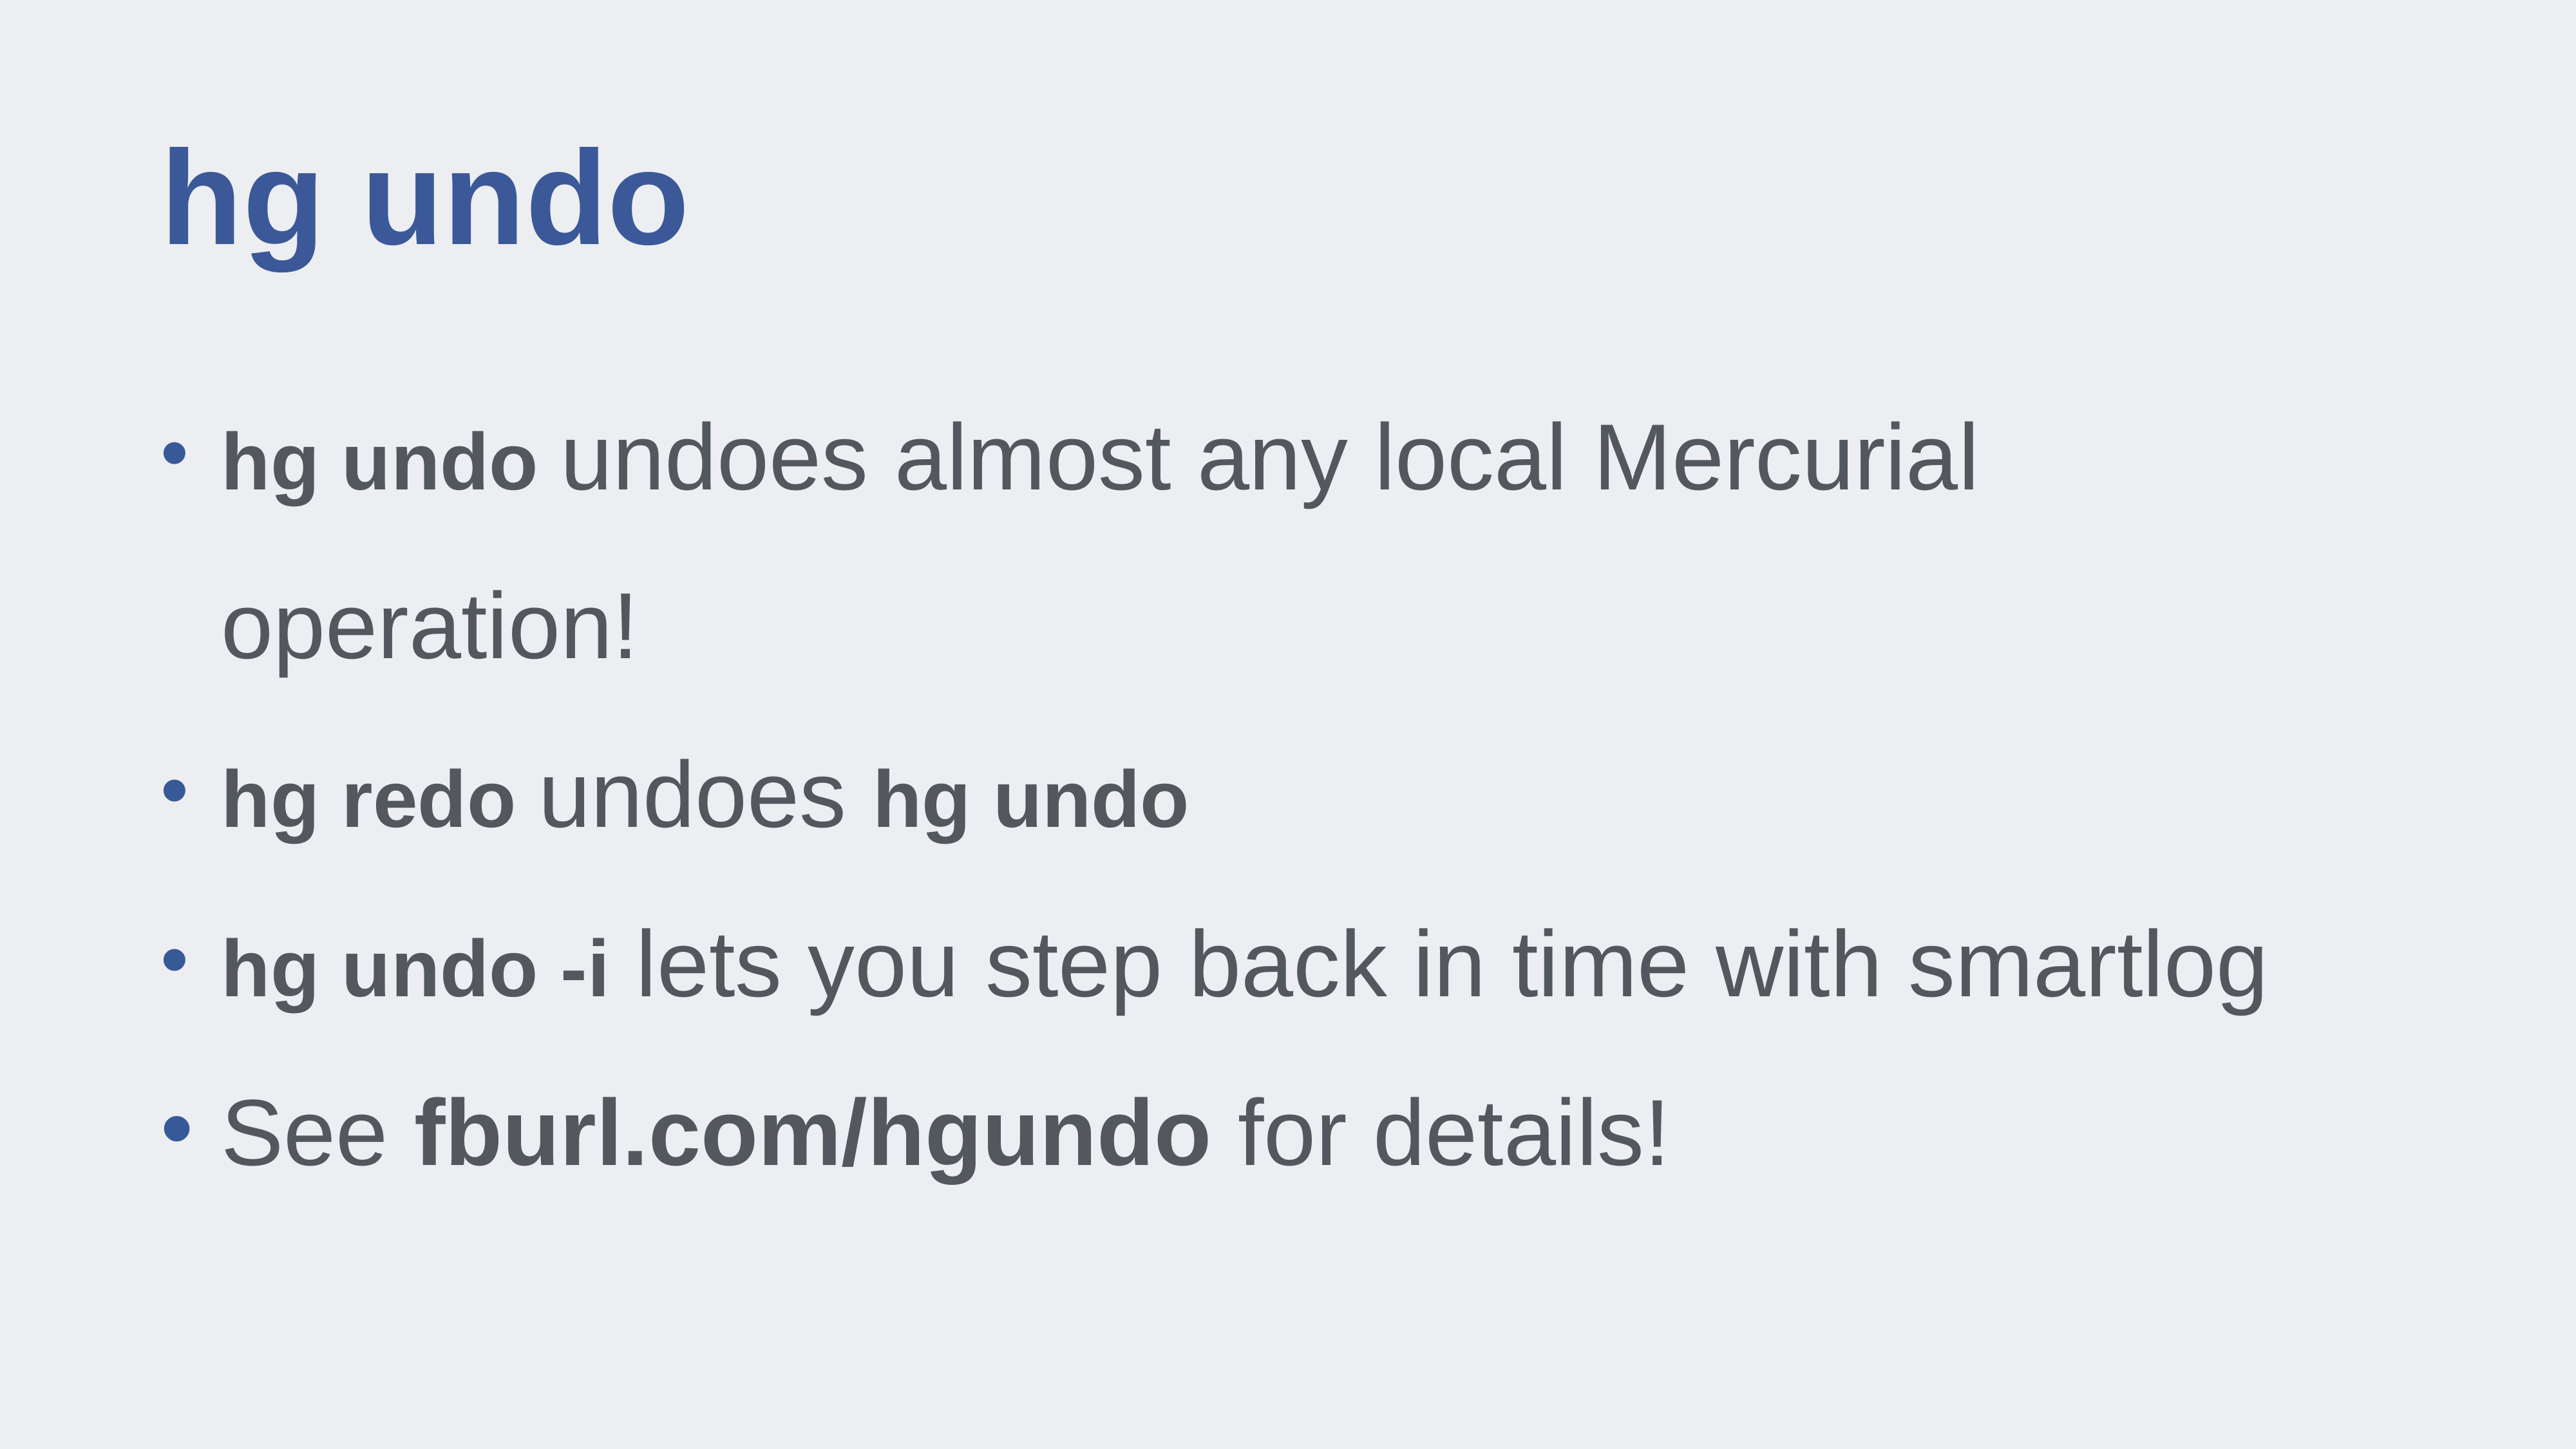

# hg undo
hg undo undoes almost any local Mercurial operation!
hg redo undoes hg undo
hg undo -i lets you step back in time with smartlog
See fburl.com/hgundo for details!